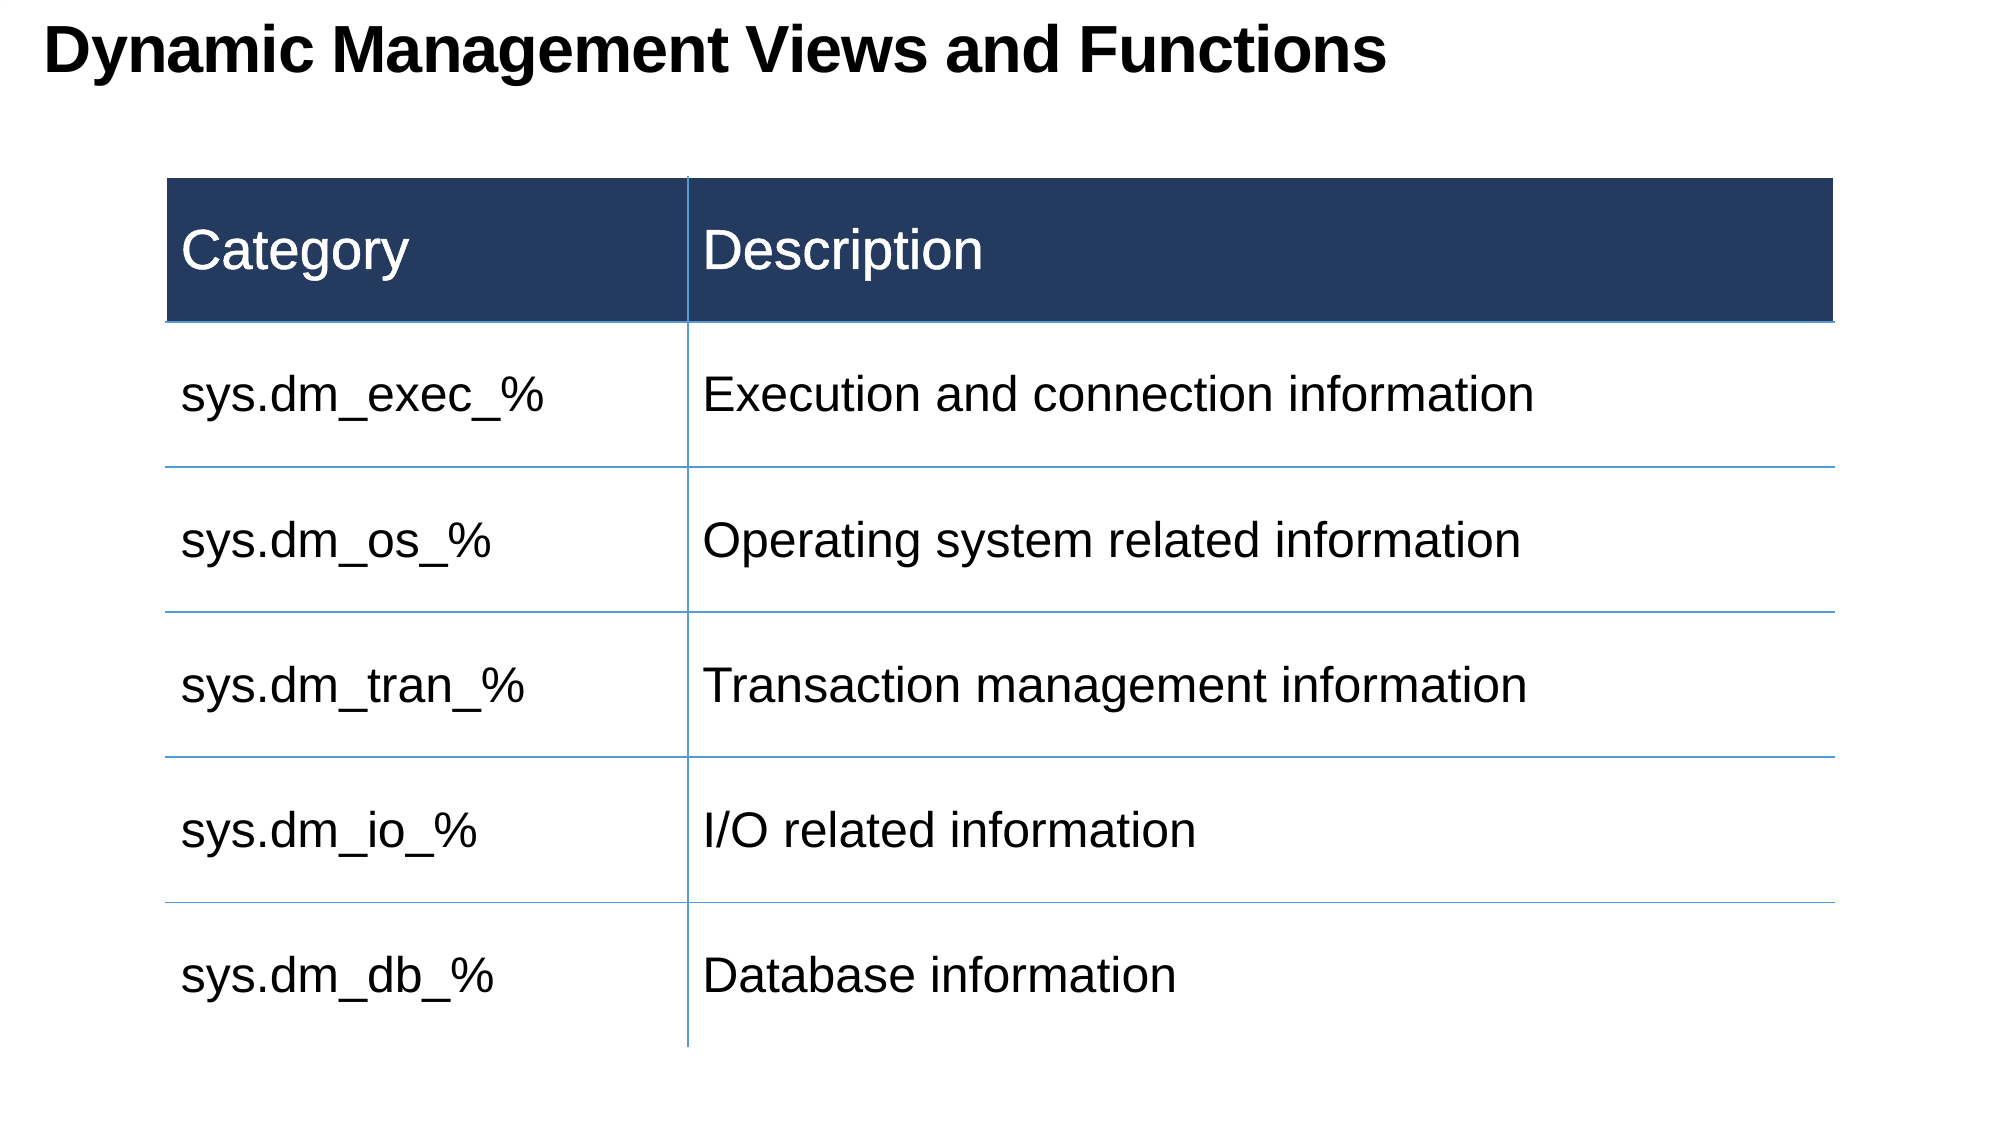

# Dynamic Management Views and Functions
| Category | Description |
| --- | --- |
| sys.dm\_exec\_% | Execution and connection information |
| sys.dm\_os\_% | Operating system related information |
| sys.dm\_tran\_% | Transaction management information |
| sys.dm\_io\_% | I/O related information |
| sys.dm\_db\_% | Database information |